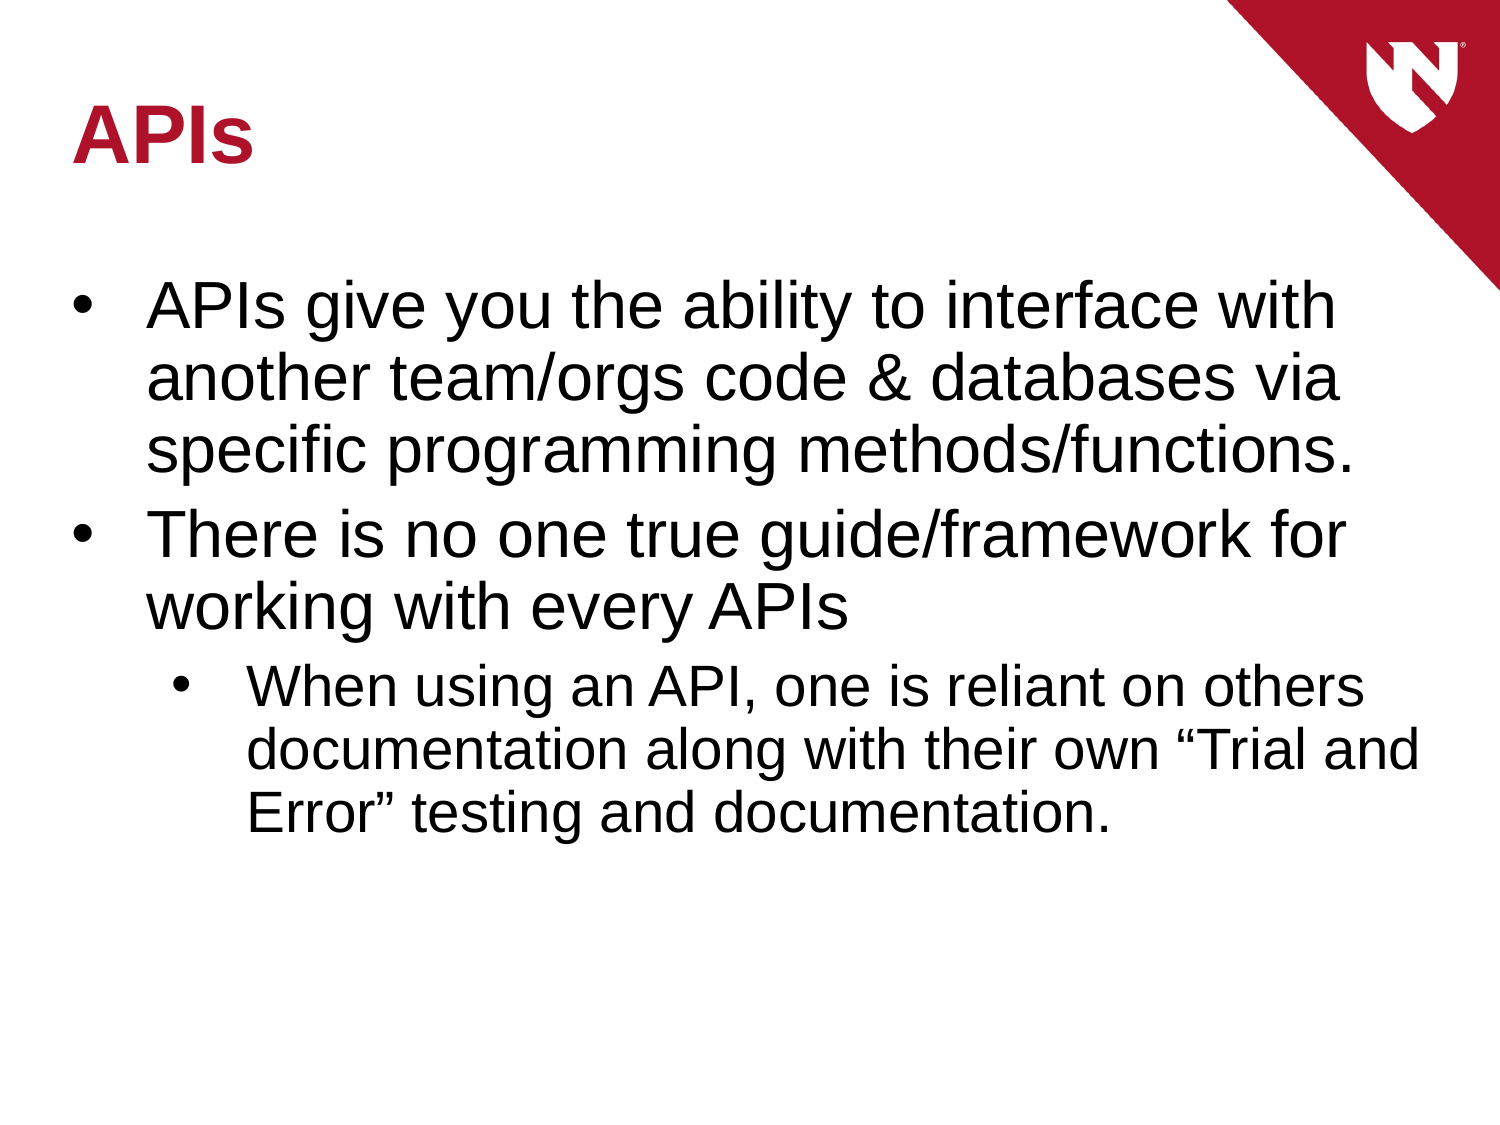

# APIs
APIs give you the ability to interface with another team/orgs code & databases via specific programming methods/functions.
There is no one true guide/framework for working with every APIs
When using an API, one is reliant on others documentation along with their own “Trial and Error” testing and documentation.